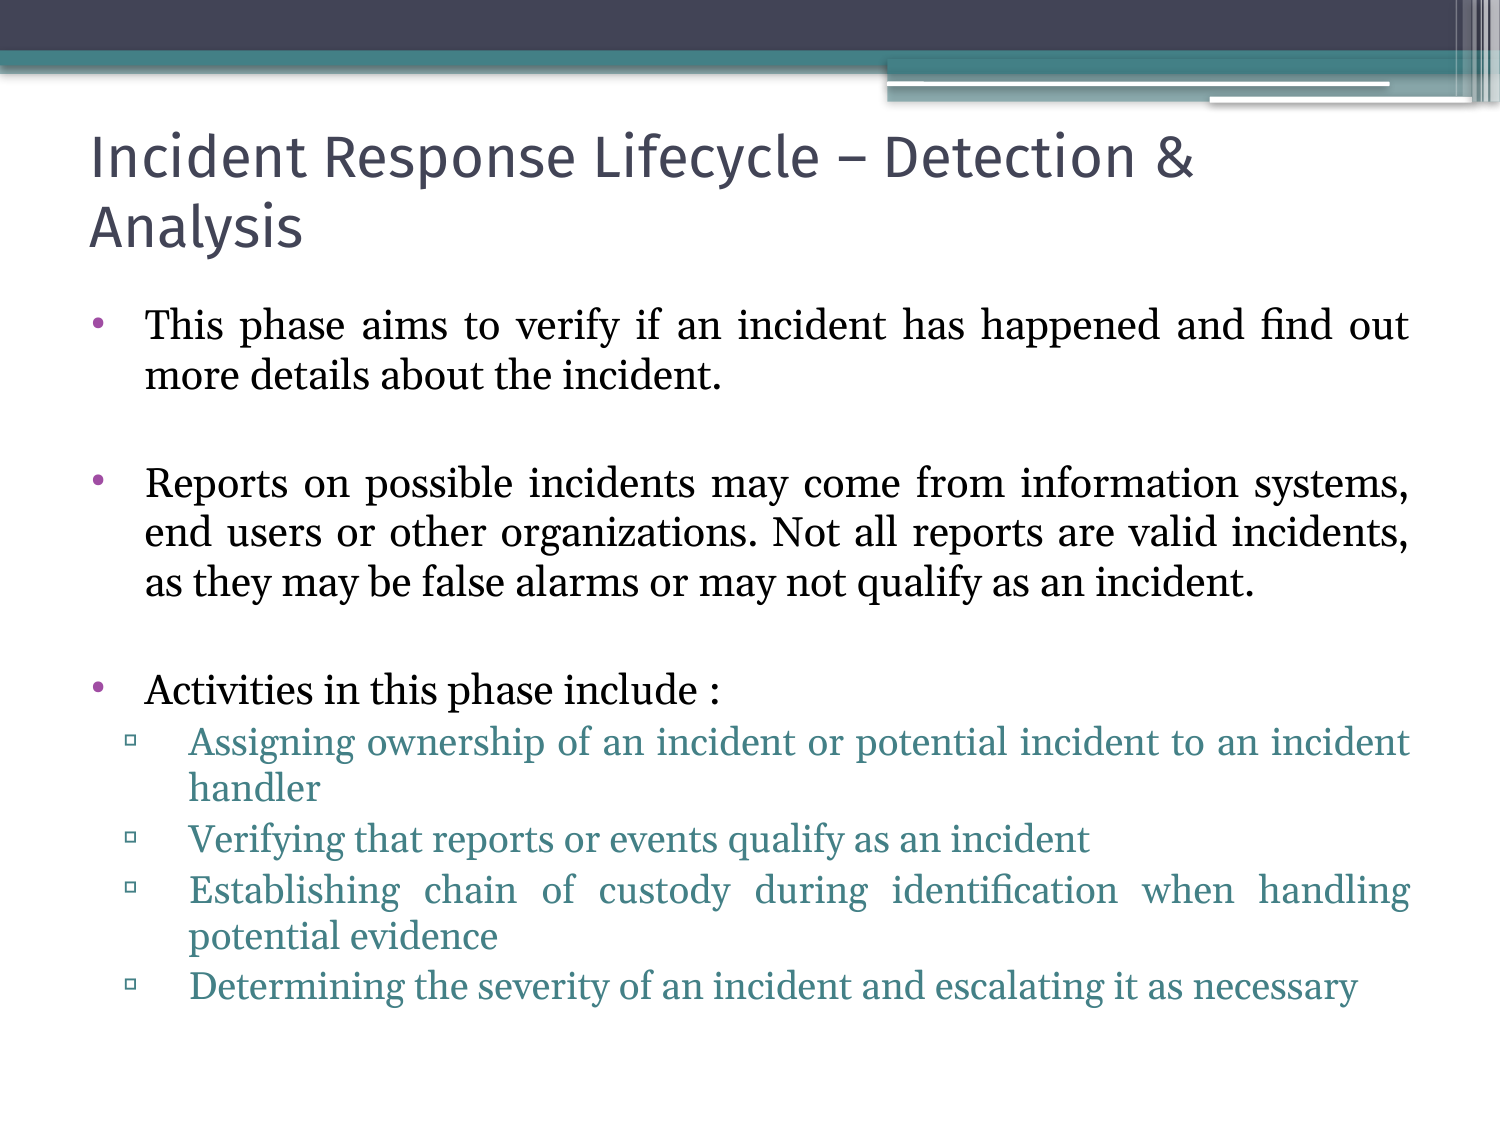

# Incident Response Lifecycle – Detection & Analysis
This phase aims to verify if an incident has happened and find out more details about the incident.

Reports on possible incidents may come from information systems, end users or other organizations. Not all reports are valid incidents, as they may be false alarms or may not qualify as an incident.

Activities in this phase include :
Assigning ownership of an incident or potential incident to an incident handler
Verifying that reports or events qualify as an incident
Establishing chain of custody during identification when handling potential evidence
Determining the severity of an incident and escalating it as necessary